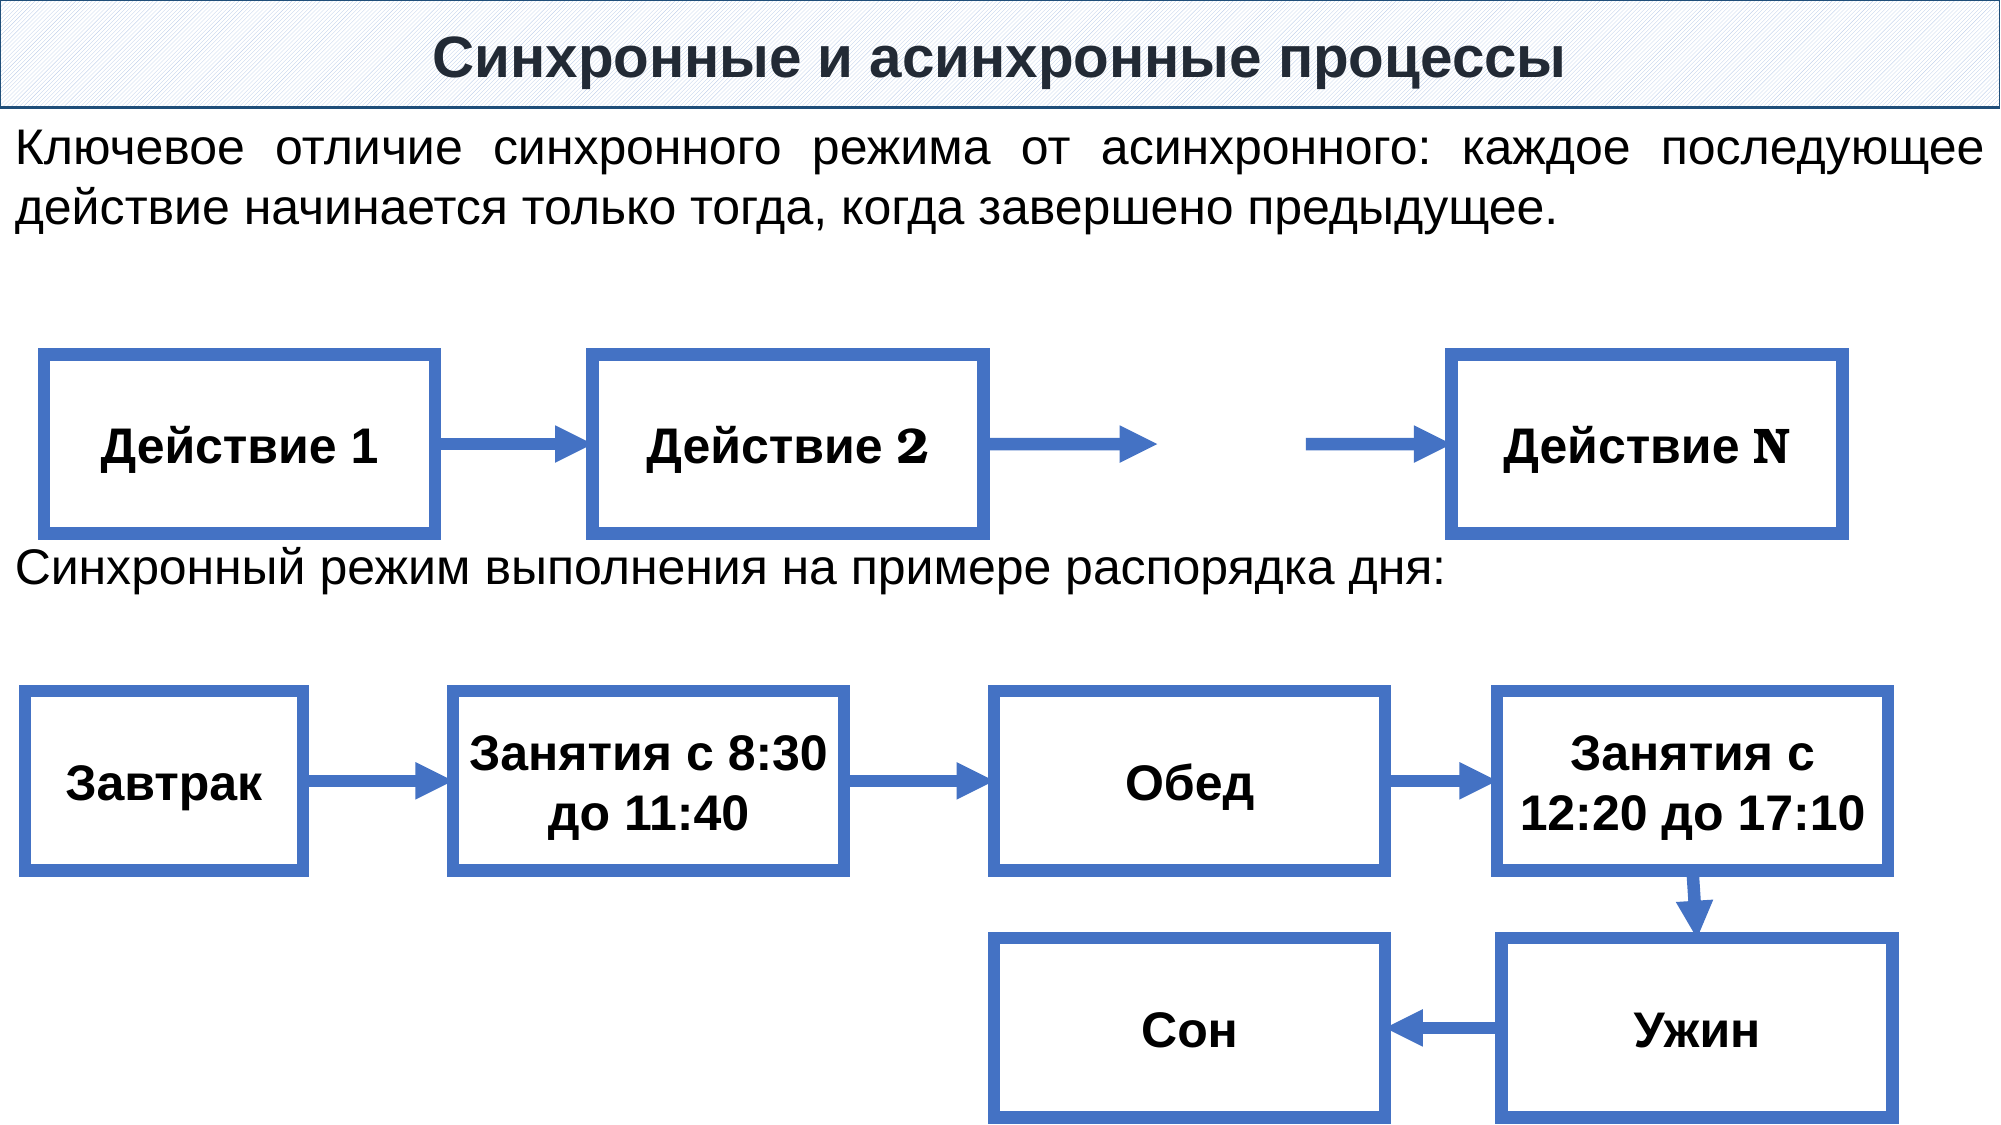

Синхронные и асинхронные процессы
Ключевое отличие синхронного режима от асинхронного: каждое последующее действие начинается только тогда, когда завершено предыдущее.

Синхронный режим выполнения на примере распорядка дня:

Действие 1
Действие 2
Действие N
Завтрак
Занятия с 8:30 до 11:40
Обед
Занятия с 12:20 до 17:10
Сон
Ужин